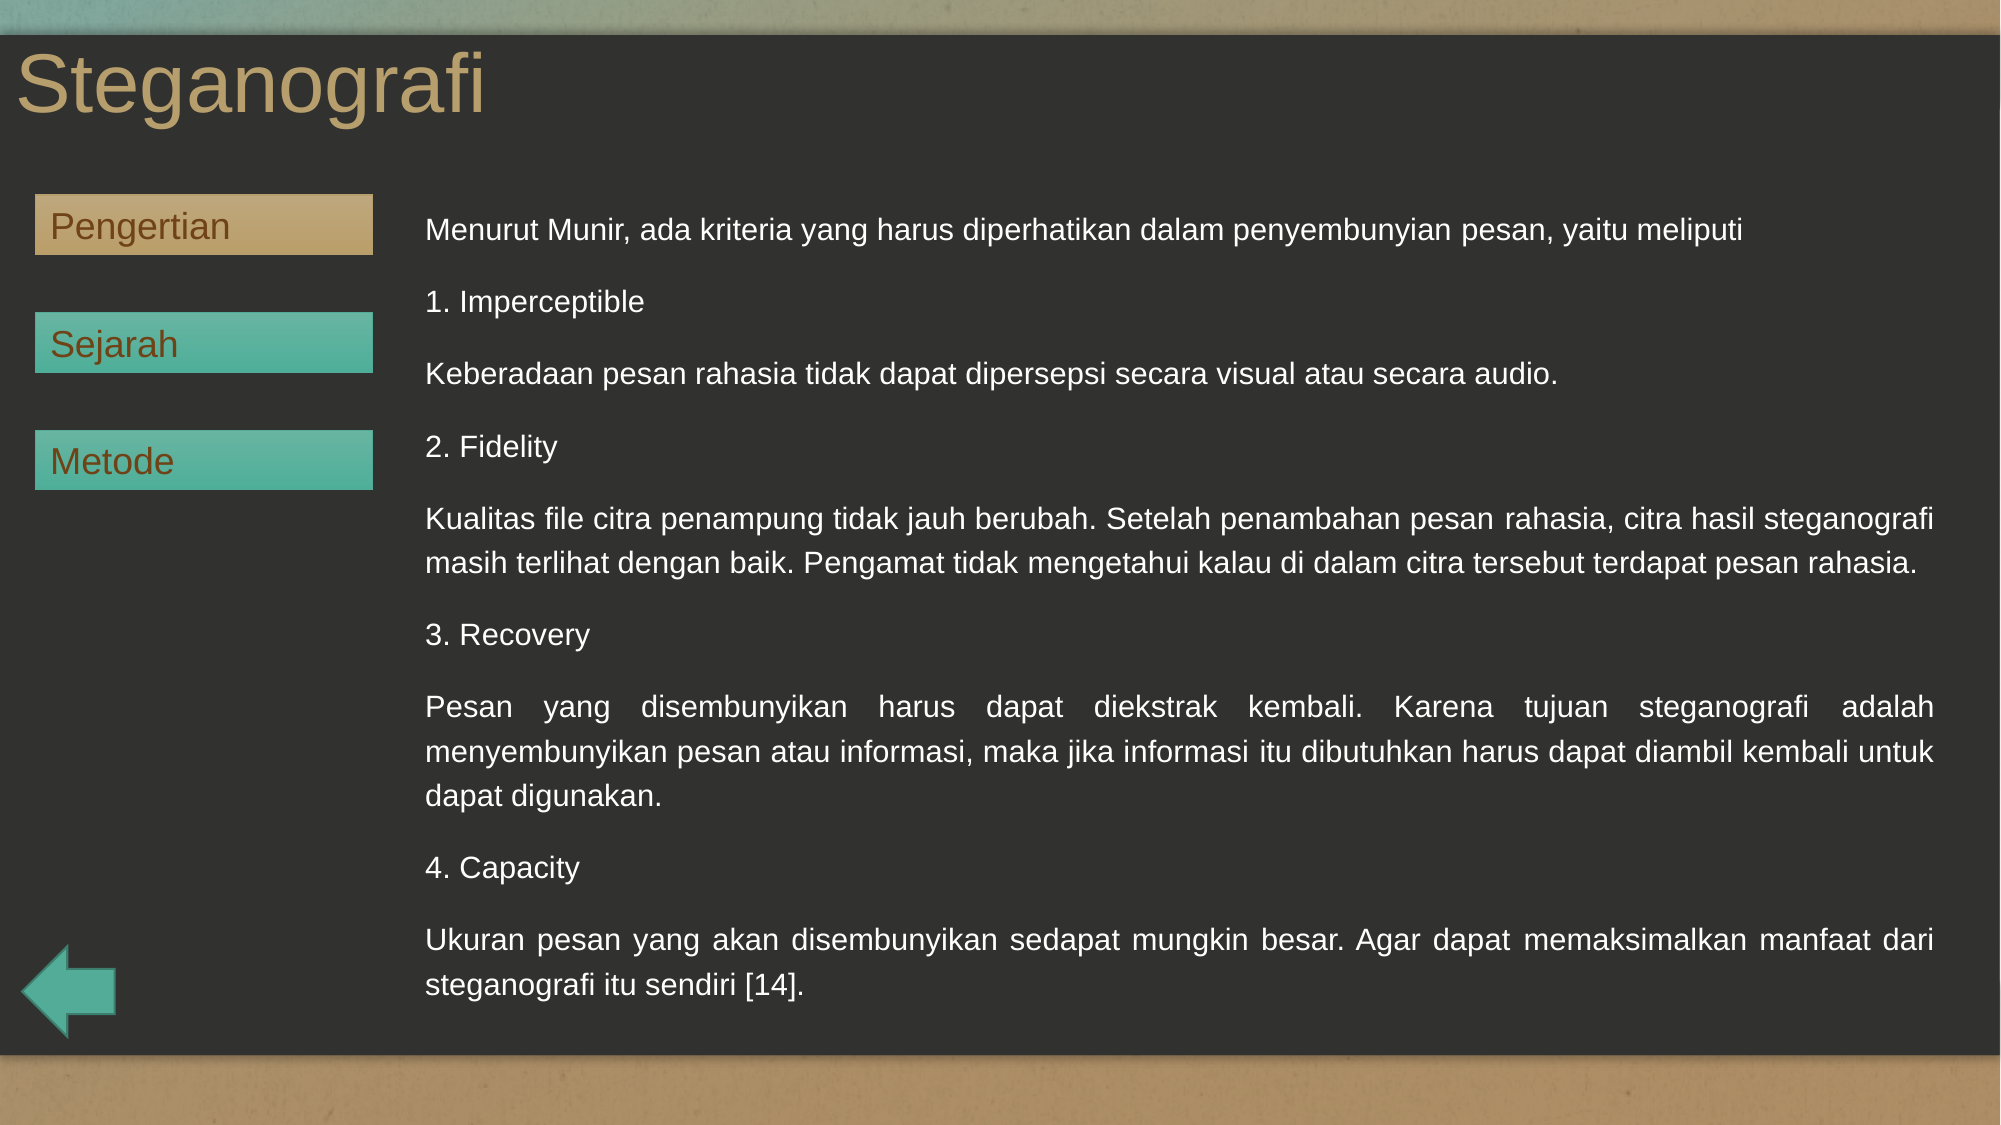

# Steganografi
Pengertian
Menurut Munir, ada kriteria yang harus diperhatikan dalam penyembunyian pesan, yaitu meliputi
1. Imperceptible
Keberadaan pesan rahasia tidak dapat dipersepsi secara visual atau secara audio.
2. Fidelity
Kualitas file citra penampung tidak jauh berubah. Setelah penambahan pesan rahasia, citra hasil steganografi masih terlihat dengan baik. Pengamat tidak mengetahui kalau di dalam citra tersebut terdapat pesan rahasia.
3. Recovery
Pesan yang disembunyikan harus dapat diekstrak kembali. Karena tujuan steganografi adalah menyembunyikan pesan atau informasi, maka jika informasi itu dibutuhkan harus dapat diambil kembali untuk dapat digunakan.
4. Capacity
Ukuran pesan yang akan disembunyikan sedapat mungkin besar. Agar dapat memaksimalkan manfaat dari steganografi itu sendiri [14].
Sejarah
Metode